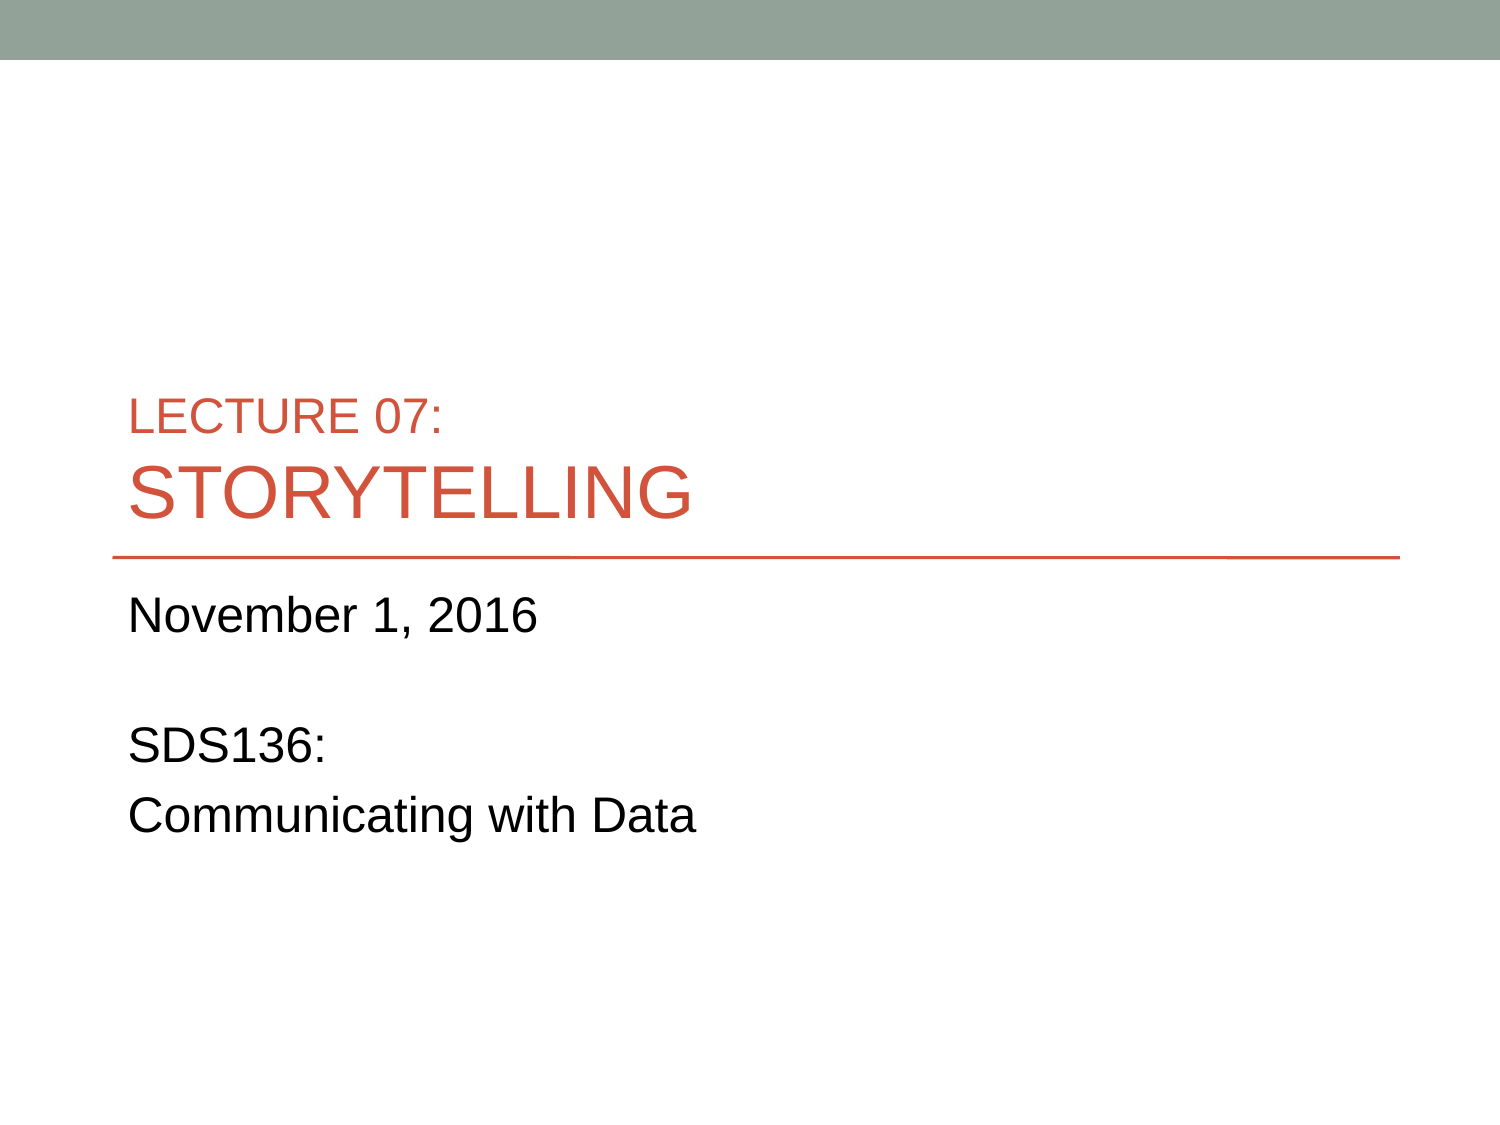

# LECTURE 07: STORYTELLING
November 1, 2016
SDS136:
Communicating with Data